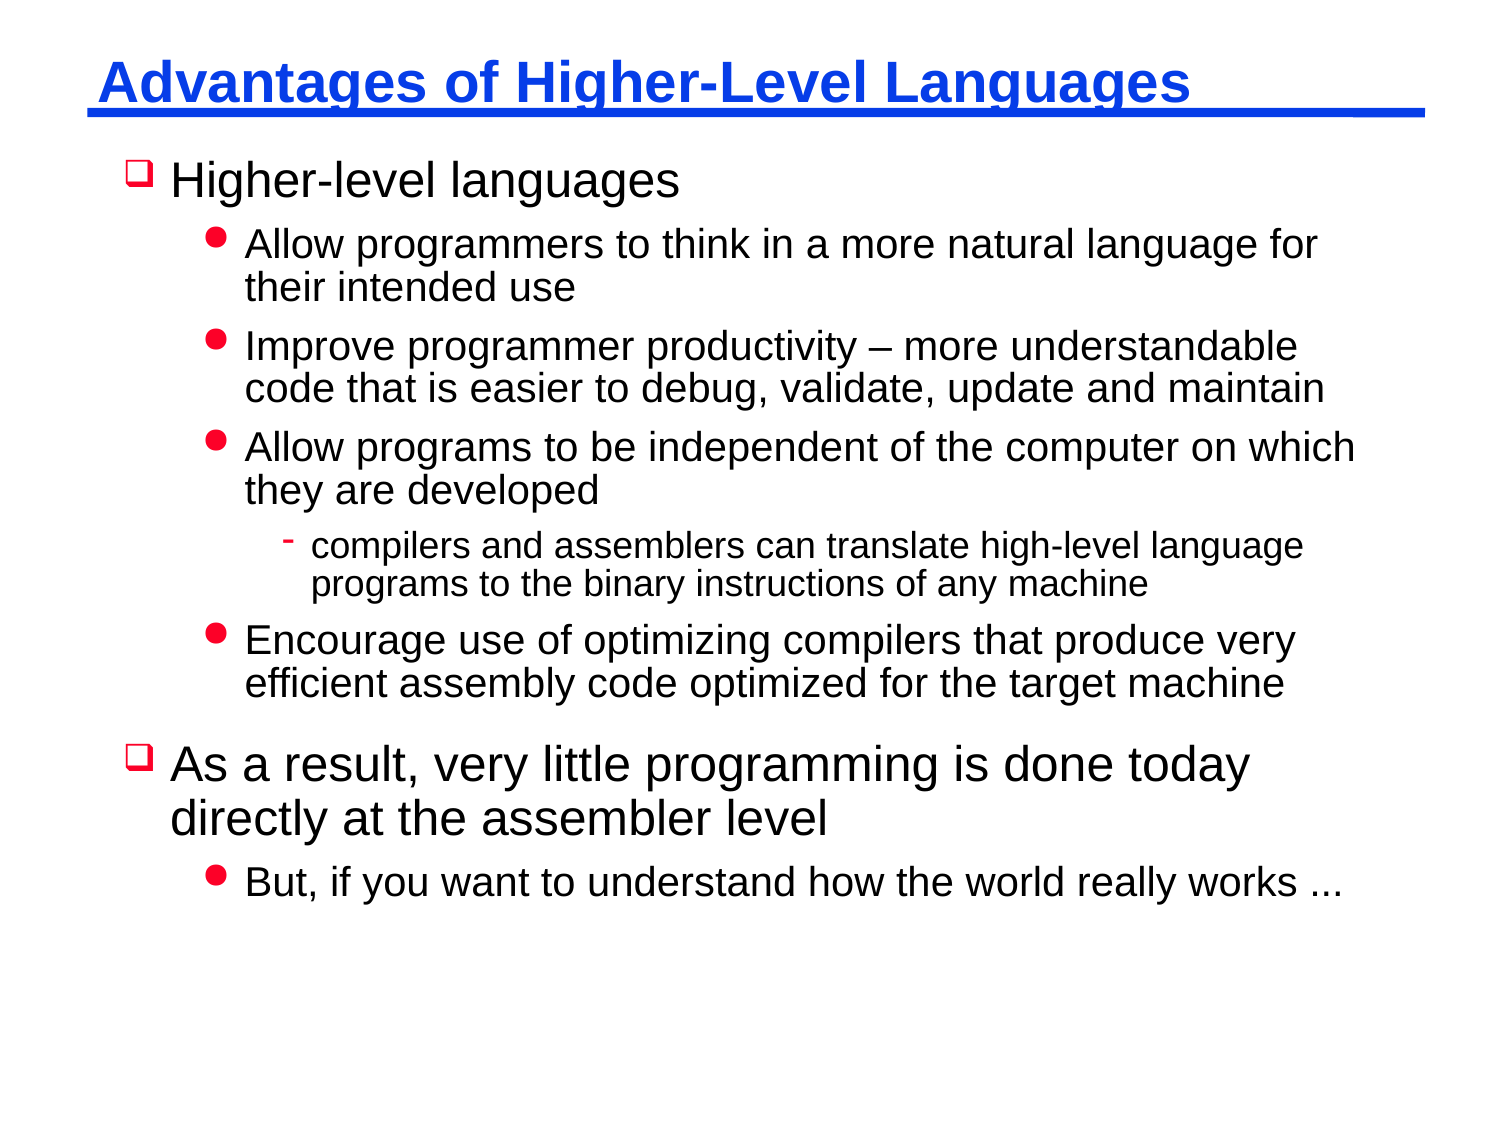

# Advantages of Higher-Level Languages
Higher-level languages
Allow programmers to think in a more natural language for their intended use
Improve programmer productivity – more understandable code that is easier to debug, validate, update and maintain
Allow programs to be independent of the computer on which they are developed
compilers and assemblers can translate high-level language programs to the binary instructions of any machine
Encourage use of optimizing compilers that produce very efficient assembly code optimized for the target machine
As a result, very little programming is done today directly at the assembler level
But, if you want to understand how the world really works ...